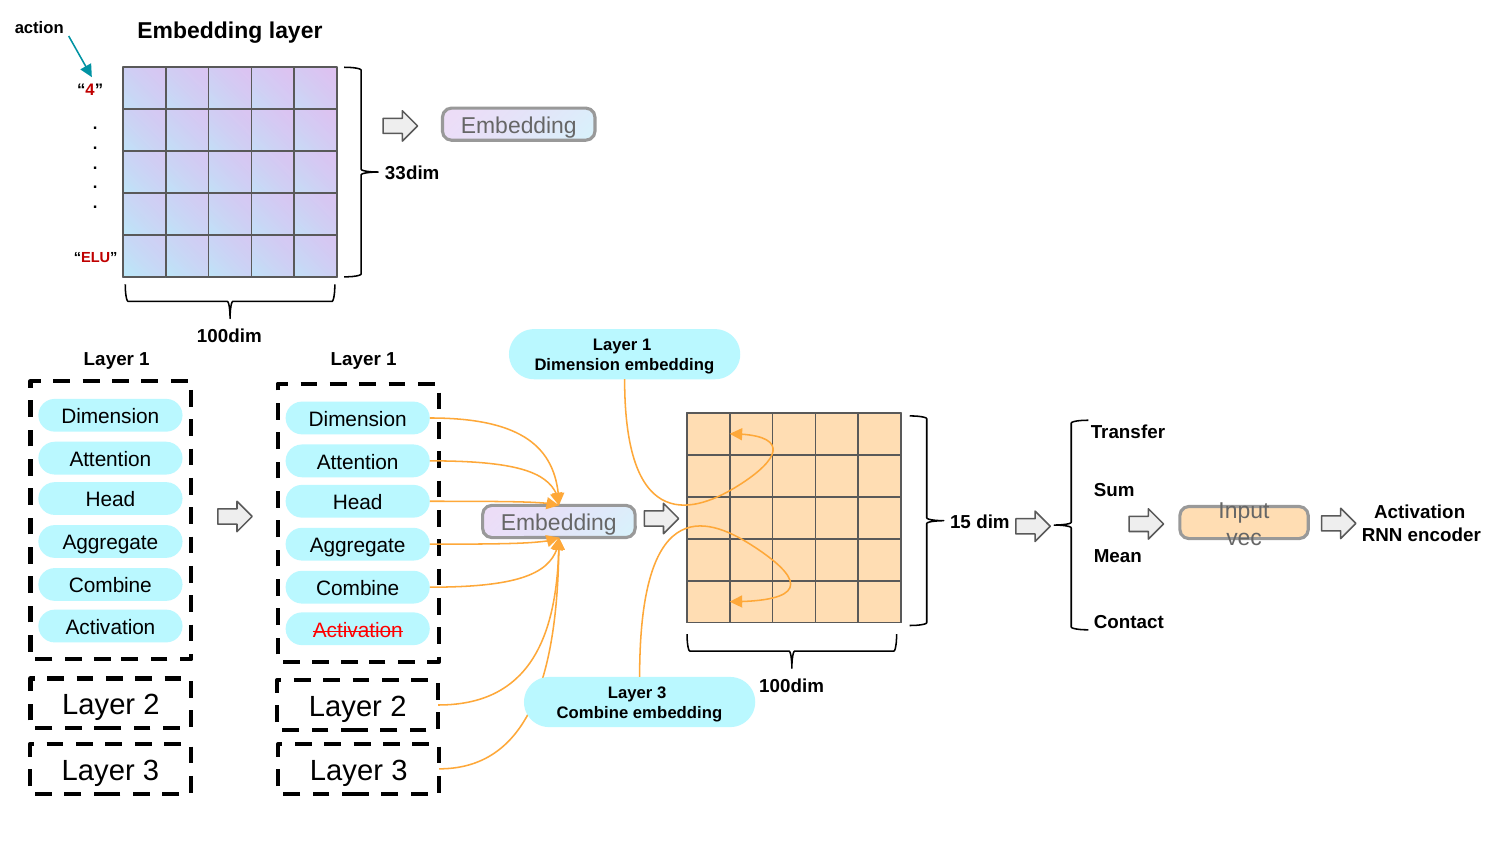

Embedding layer
action
“4”

.
.
.
.
.
Embedding

33dim

“ELU”
100dim
Layer 1
Dimension embedding
Layer 1
Layer 1

Dimension
Dimension
Transfer

Attention
Attention
Sum
Head
Head
Activation
RNN encoder

15 dim

Embedding
Input vec

Aggregate
Aggregate
Mean

Combine
Combine
Contact
Activation
Activation
100dim
Layer 3
Combine embedding
Layer 2
Layer 2
Layer 3
Layer 3